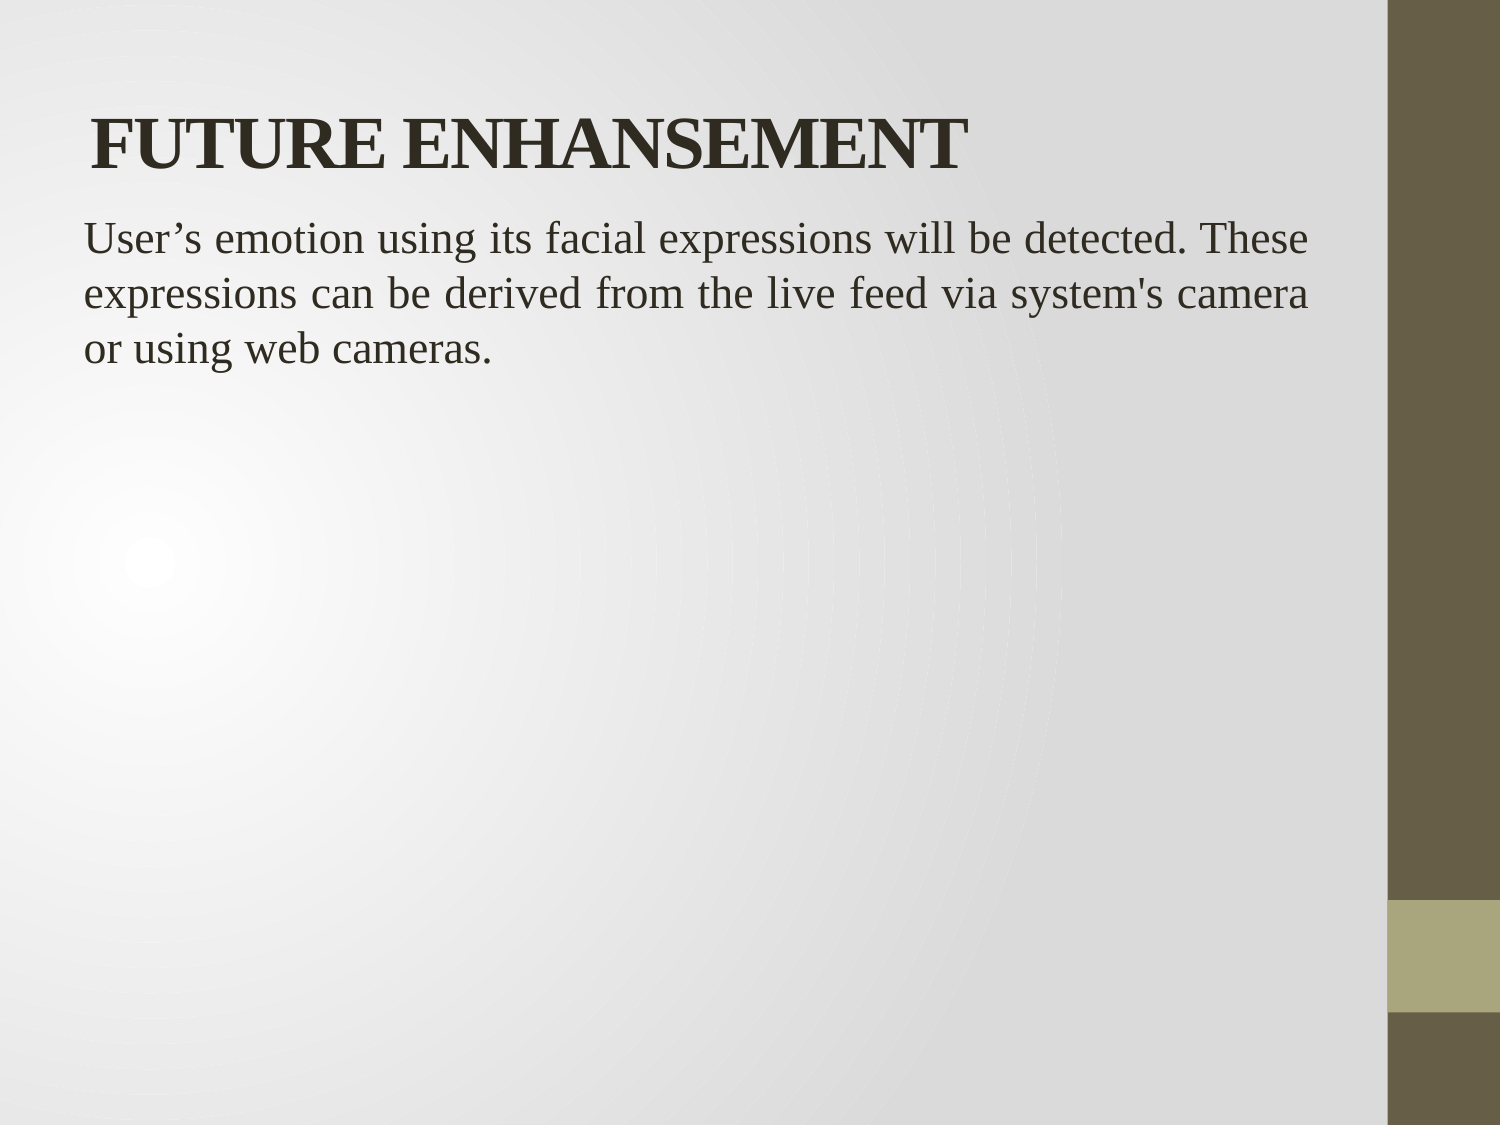

# FUTURE ENHANSEMENT
User’s emotion using its facial expressions will be detected. These expressions can be derived from the live feed via system's camera or using web cameras.